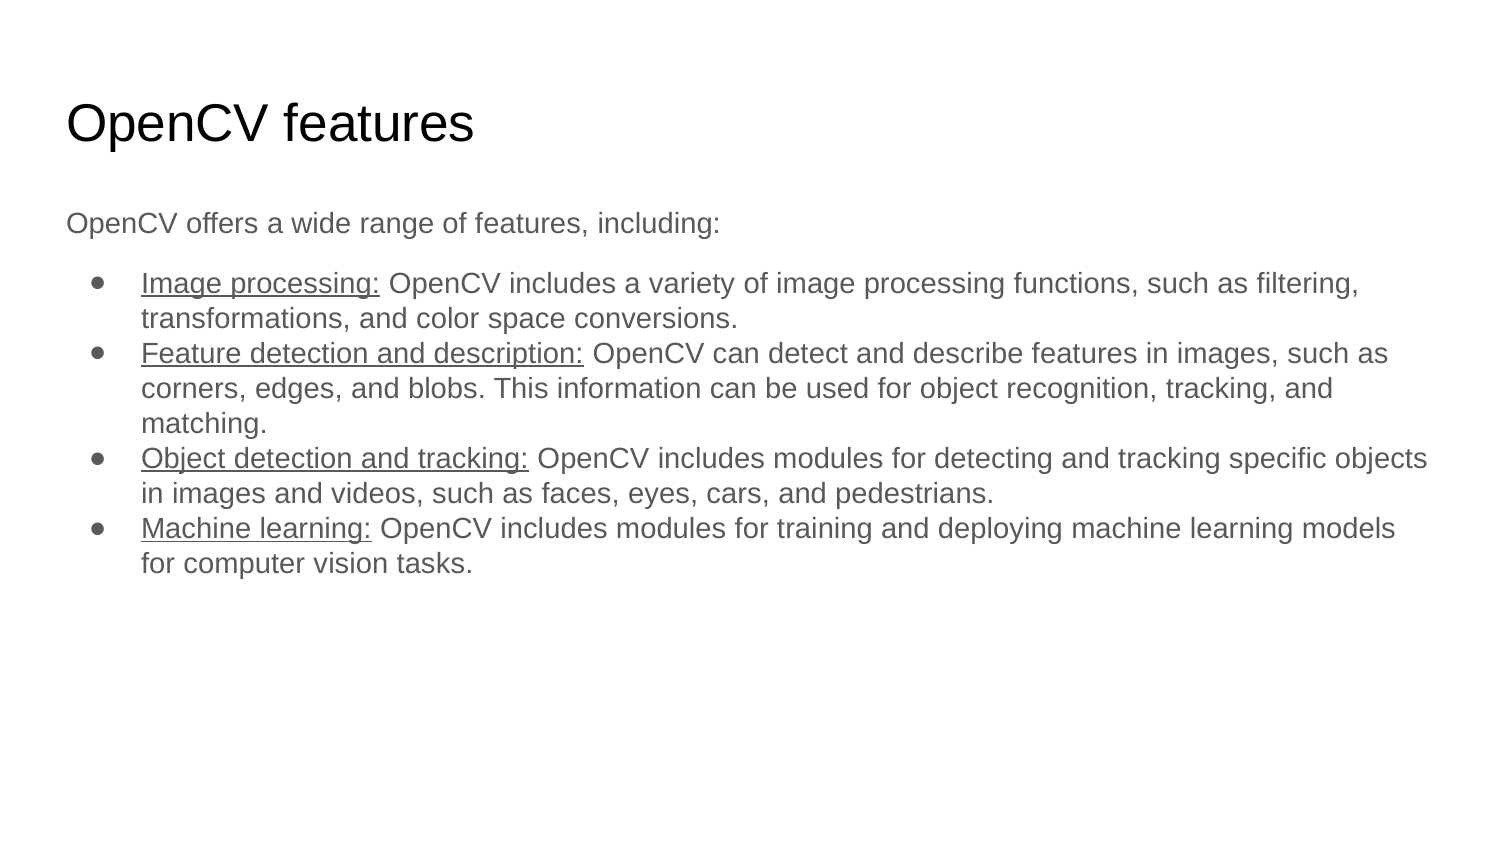

# OpenCV features
OpenCV offers a wide range of features, including:
Image processing: OpenCV includes a variety of image processing functions, such as filtering, transformations, and color space conversions.
Feature detection and description: OpenCV can detect and describe features in images, such as corners, edges, and blobs. This information can be used for object recognition, tracking, and matching.
Object detection and tracking: OpenCV includes modules for detecting and tracking specific objects in images and videos, such as faces, eyes, cars, and pedestrians.
Machine learning: OpenCV includes modules for training and deploying machine learning models for computer vision tasks.